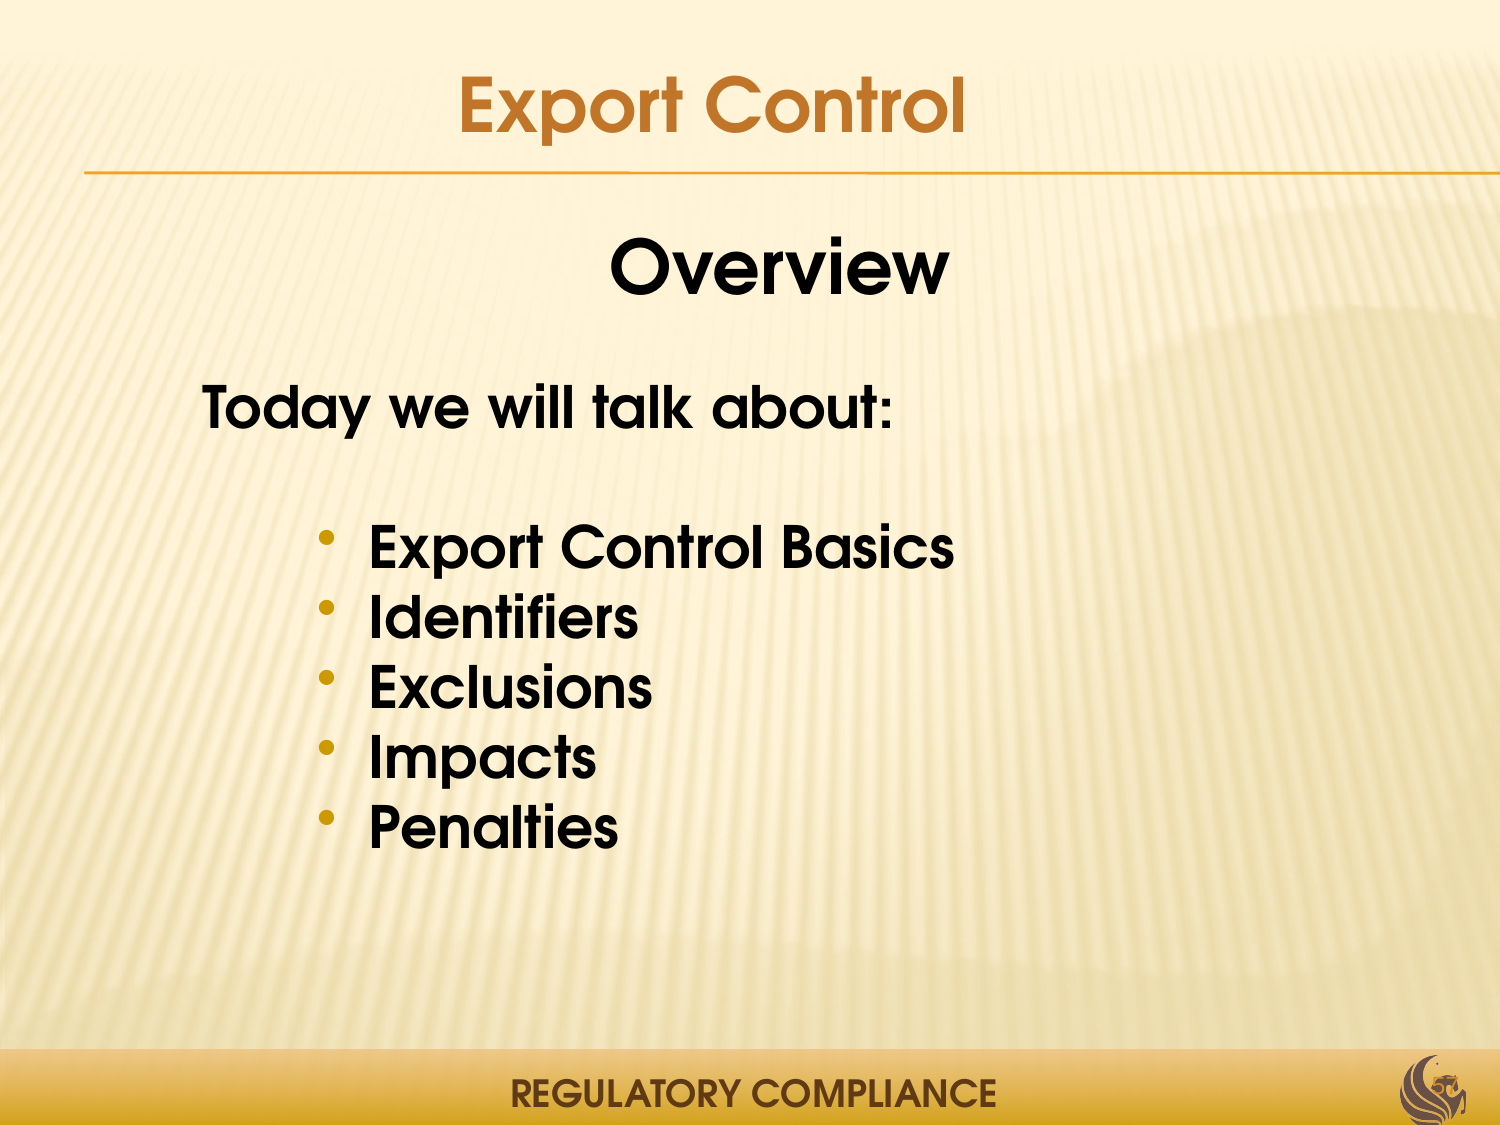

Export Control
Overview

Today we will talk about:

 Export Control Basics
 Identifiers
 Exclusions
 Impacts
 Penalties

57
REGULATORY COMPLIANCE